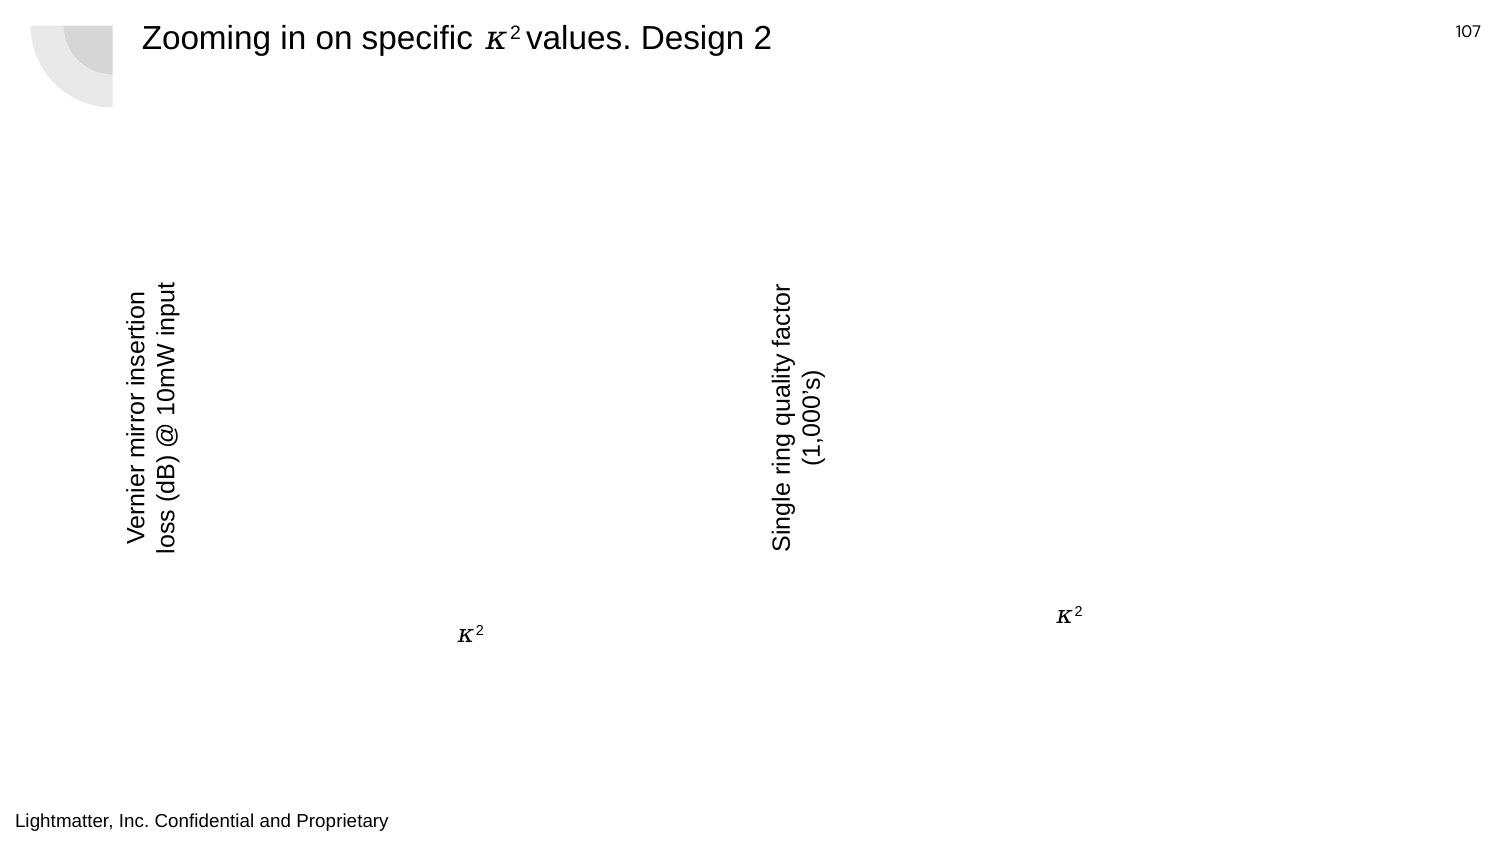

# Zooming in on specific 𝜅2 values. Design 2

Vernier mirror insertion loss (dB) @ 10mW input
Single ring quality factor (1,000’s)
𝜅2
𝜅2